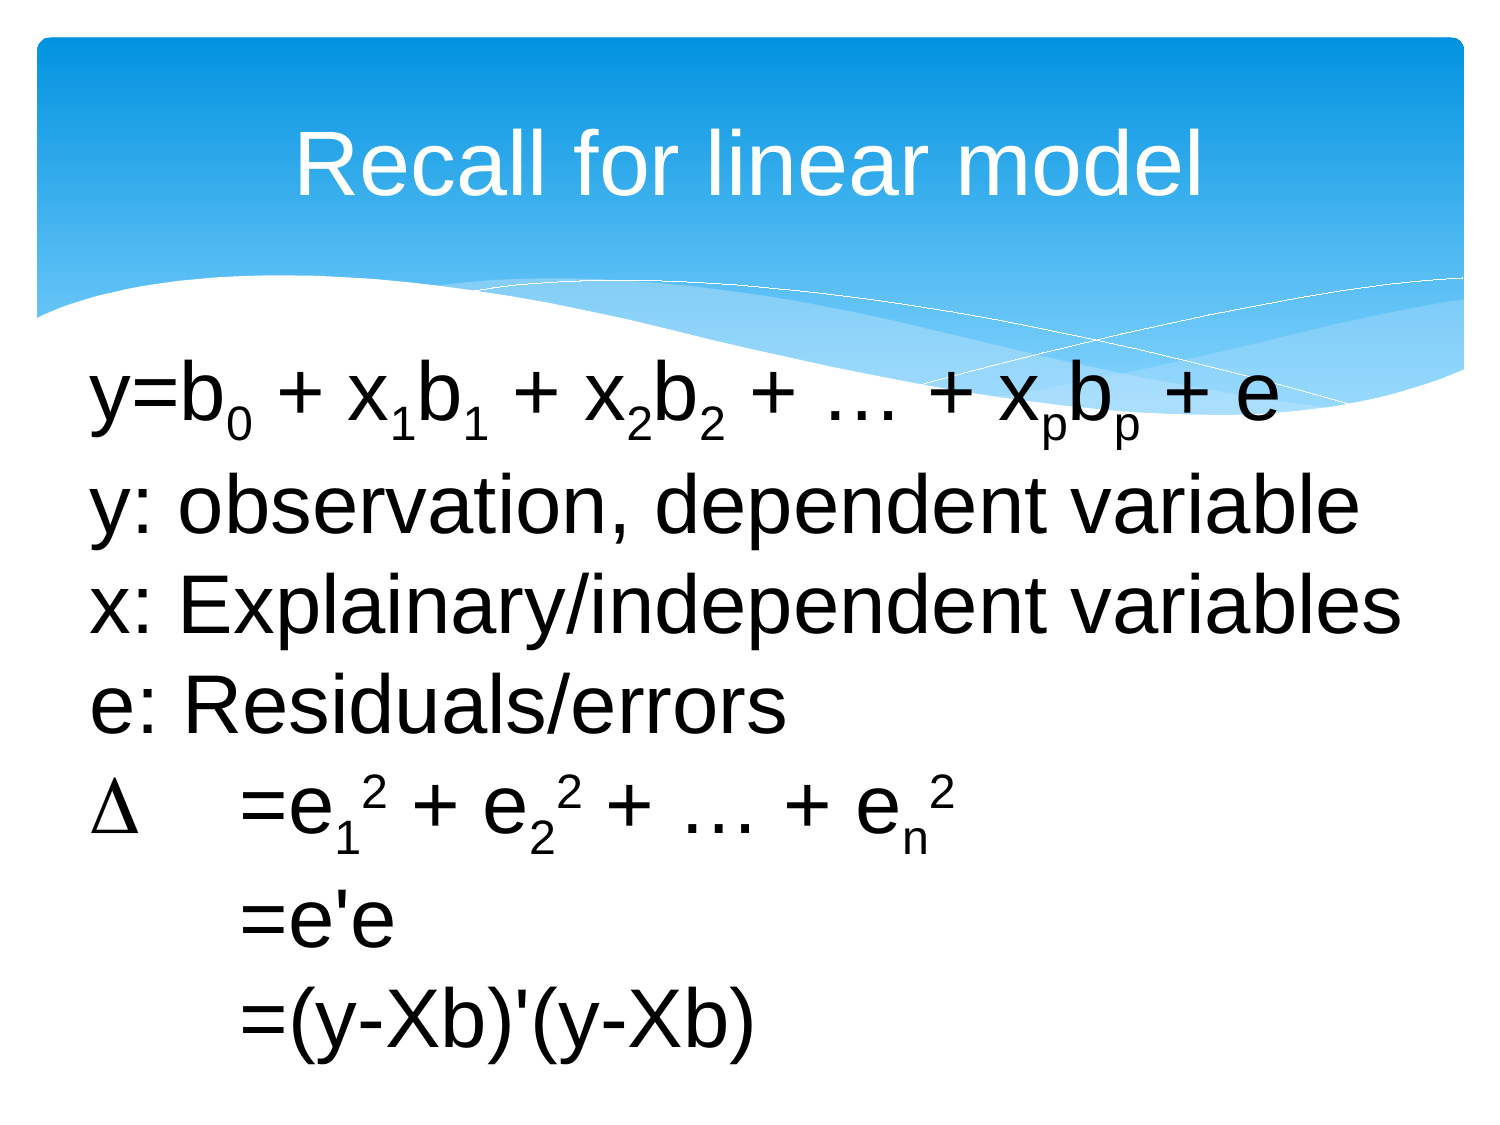

# Recall for linear model
y=b0 + x1b1 + x2b2 + … + xpbp + e
y: observation, dependent variable
x: Explainary/independent variables
e: Residuals/errors
Δ	=e12 + e22 + … + en2
	=e'e
	=(y-Xb)'(y-Xb)